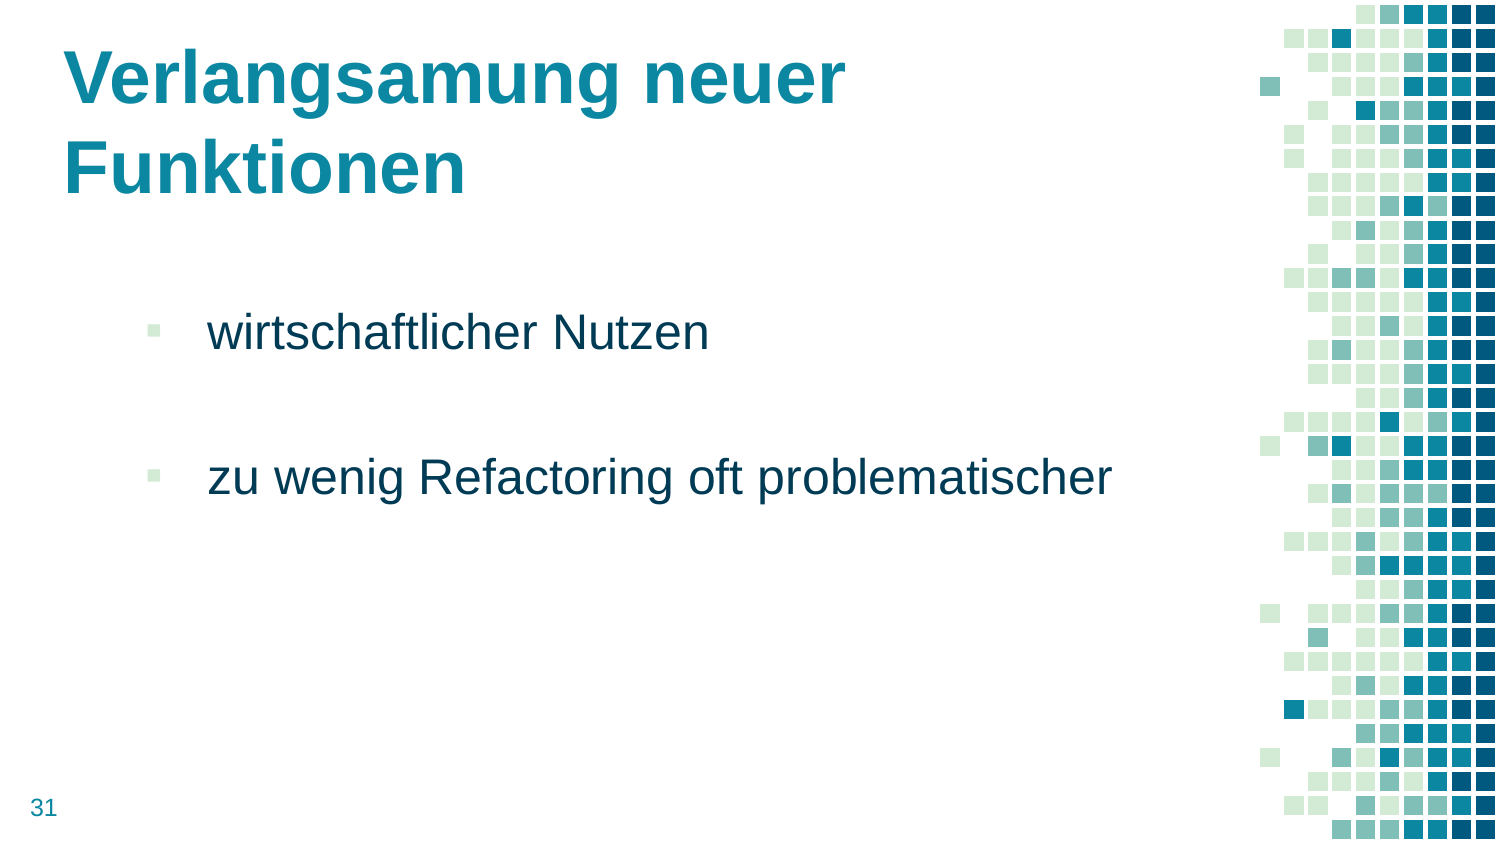

# Verlangsamung neuer Funktionen
wirtschaftlicher Nutzen

zu wenig Refactoring oft problematischer
31